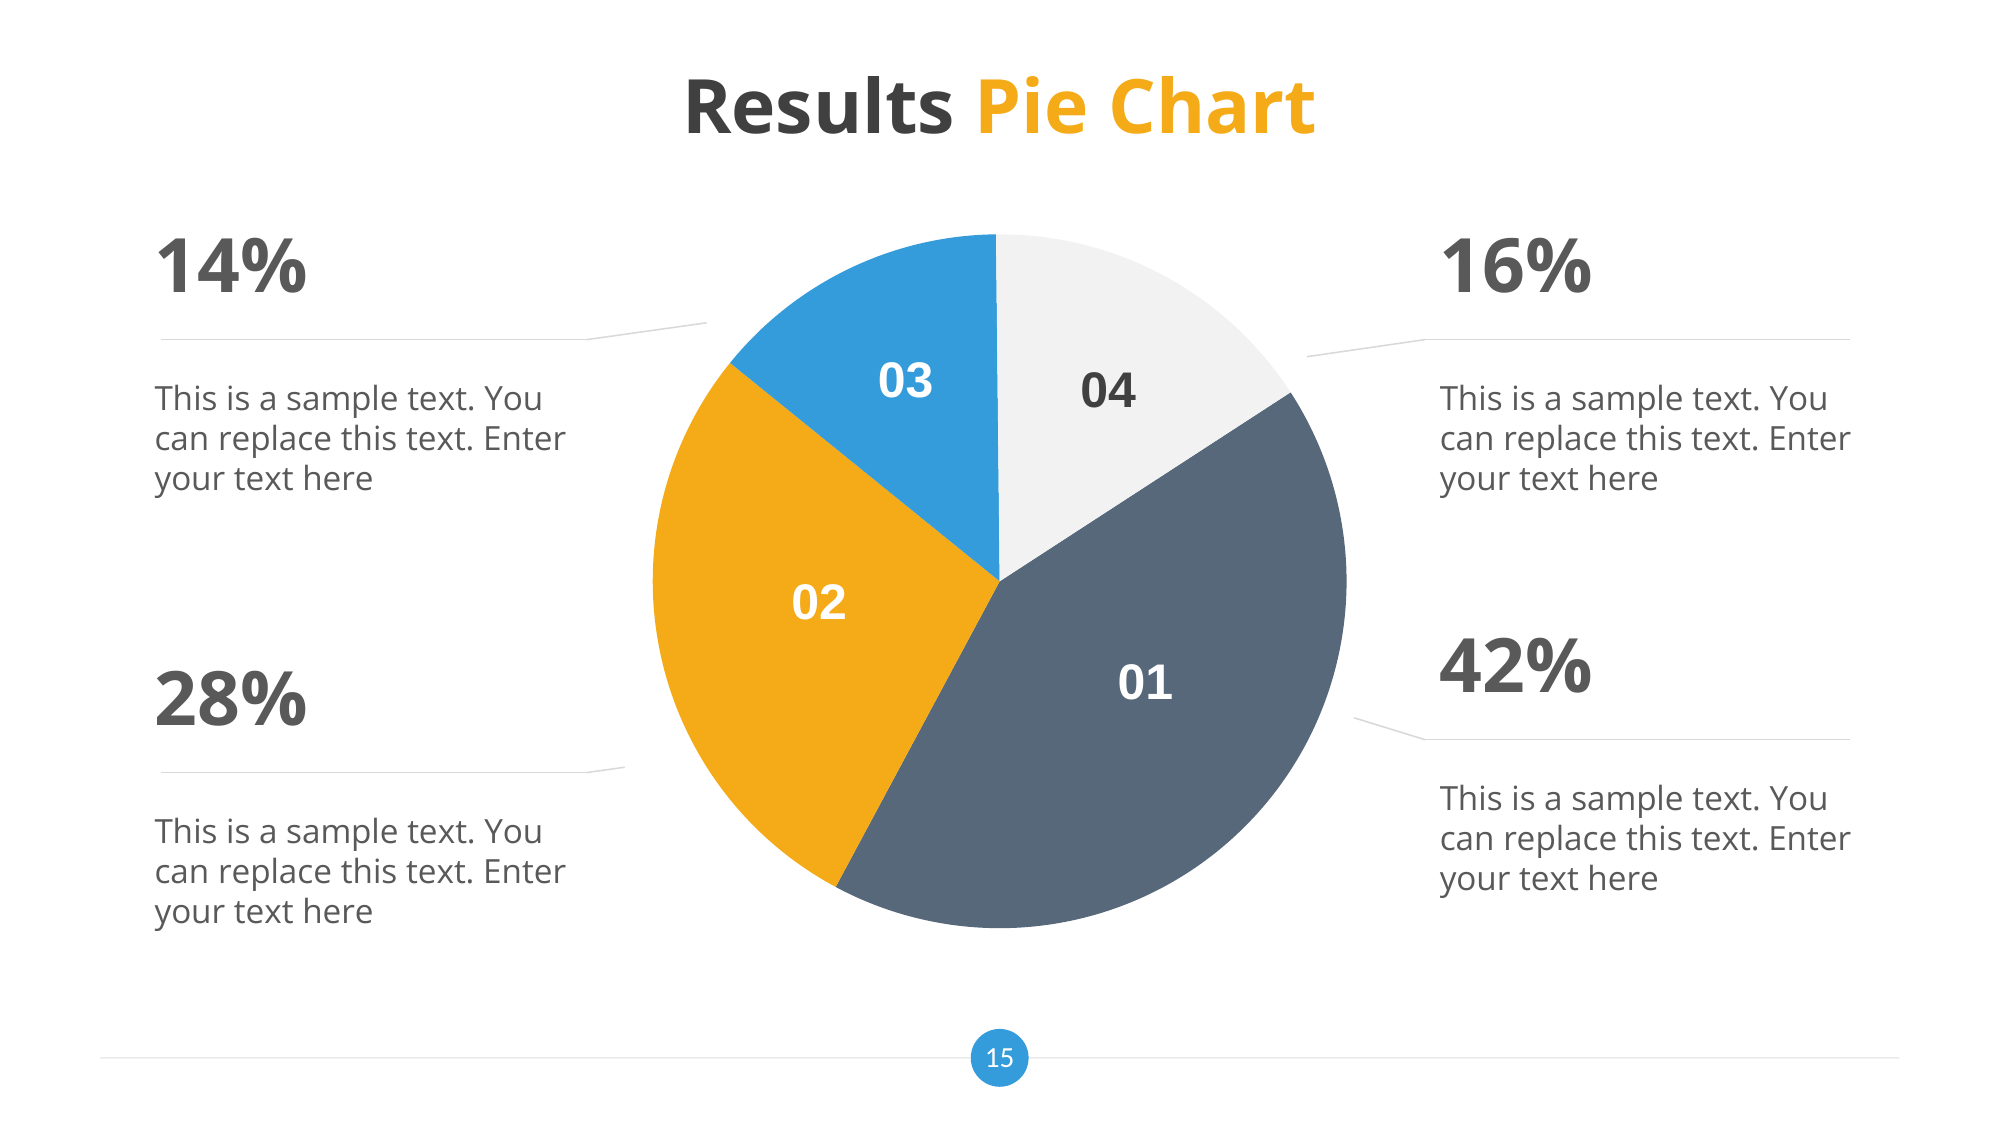

# Results Pie Chart
14%
16%

### Chart

| Category | Sales |
|---|---|
| 1st Qtr | 4.2 |
| 2nd Qtr | 2.8 |
| 3rd Qtr | 1.4 |
| 4th Qtr | 1.6 |
03
04
This is a sample text. You can replace this text. Enter your text here
This is a sample text. You can replace this text. Enter your text here
02
42%
01
28%
This is a sample text. You can replace this text. Enter your text here
This is a sample text. You can replace this text. Enter your text here
15